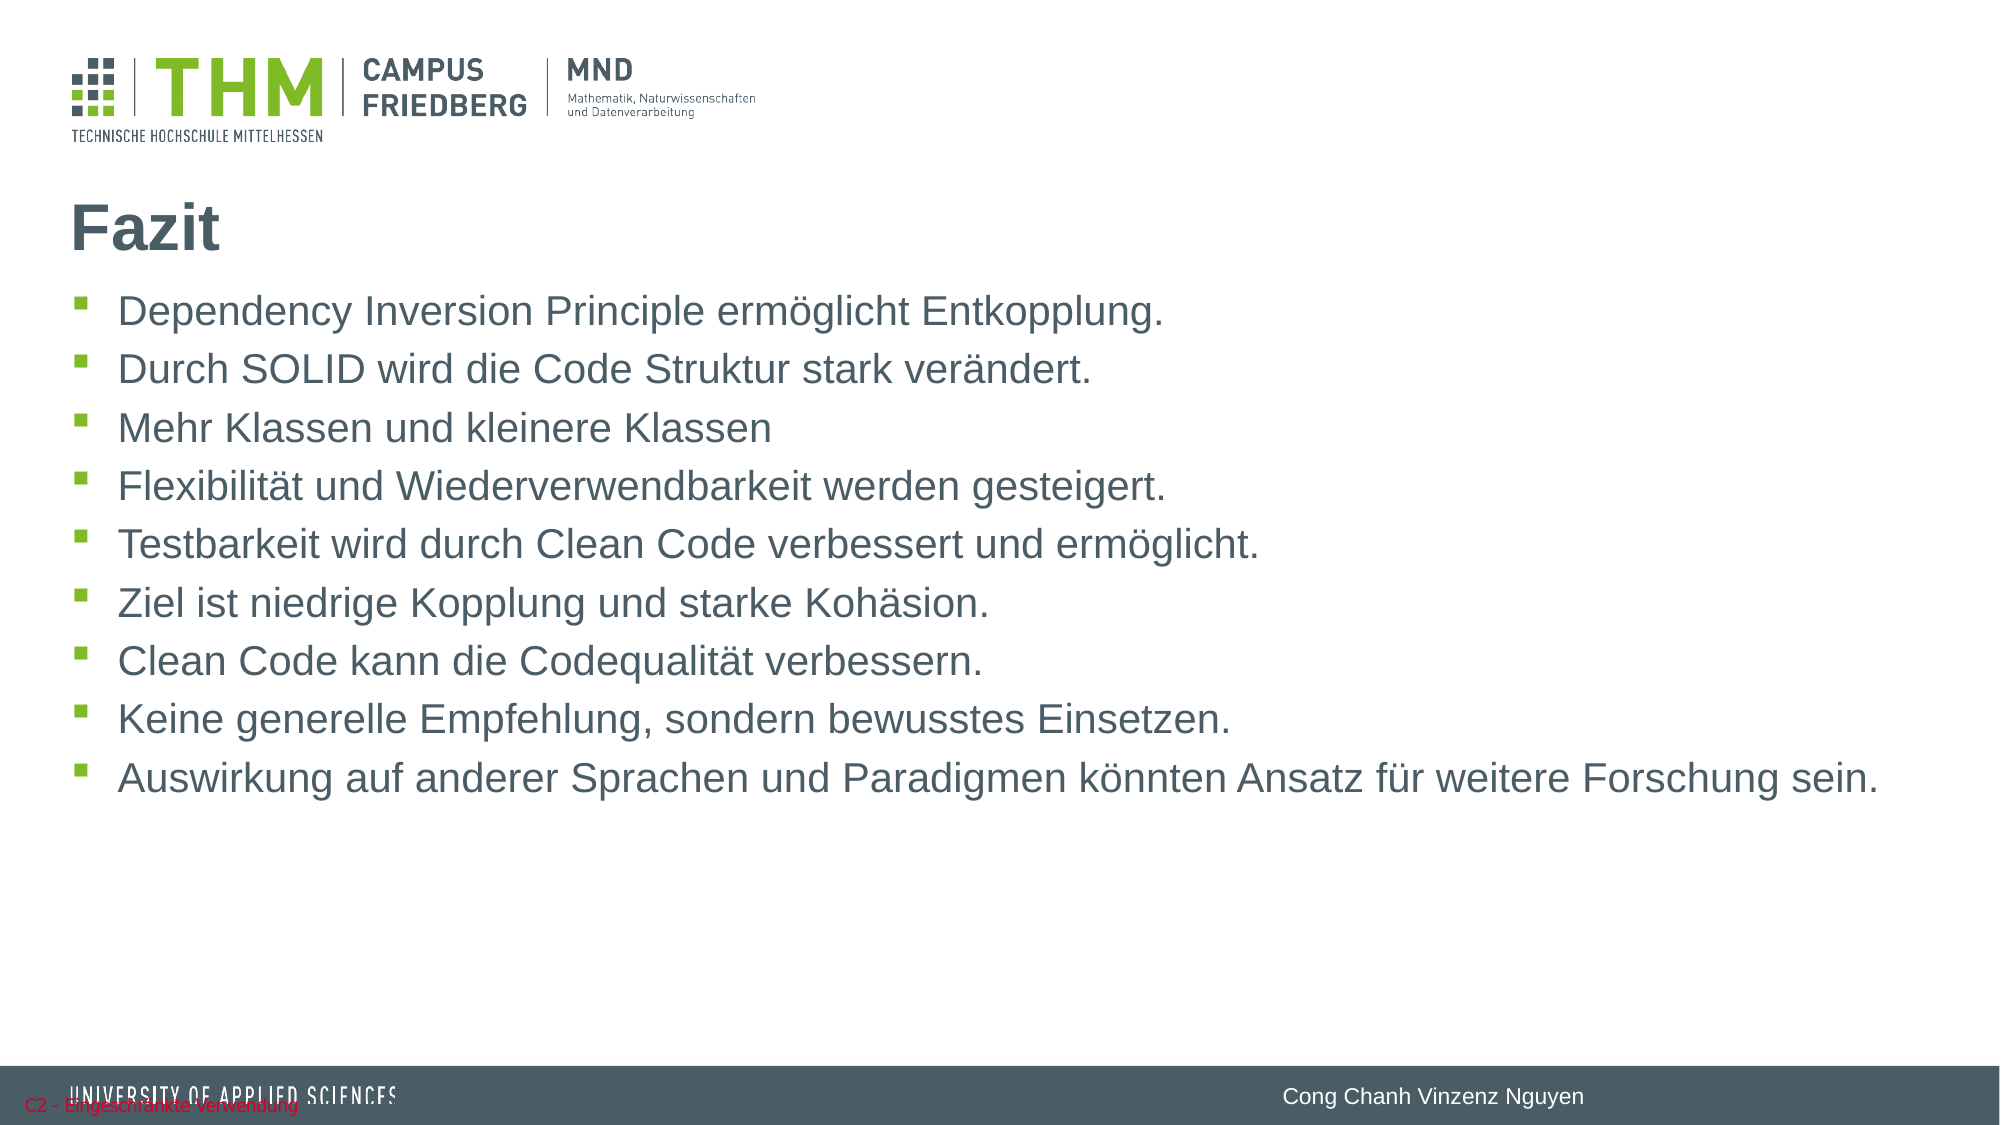

# Fazit
Dependency Inversion Principle ermöglicht Entkopplung.
Durch SOLID wird die Code Struktur stark verändert.
Mehr Klassen und kleinere Klassen
Flexibilität und Wiederverwendbarkeit werden gesteigert.
Testbarkeit wird durch Clean Code verbessert und ermöglicht.
Ziel ist niedrige Kopplung und starke Kohäsion.
Clean Code kann die Codequalität verbessern.
Keine generelle Empfehlung, sondern bewusstes Einsetzen.
Auswirkung auf anderer Sprachen und Paradigmen könnten Ansatz für weitere Forschung sein.